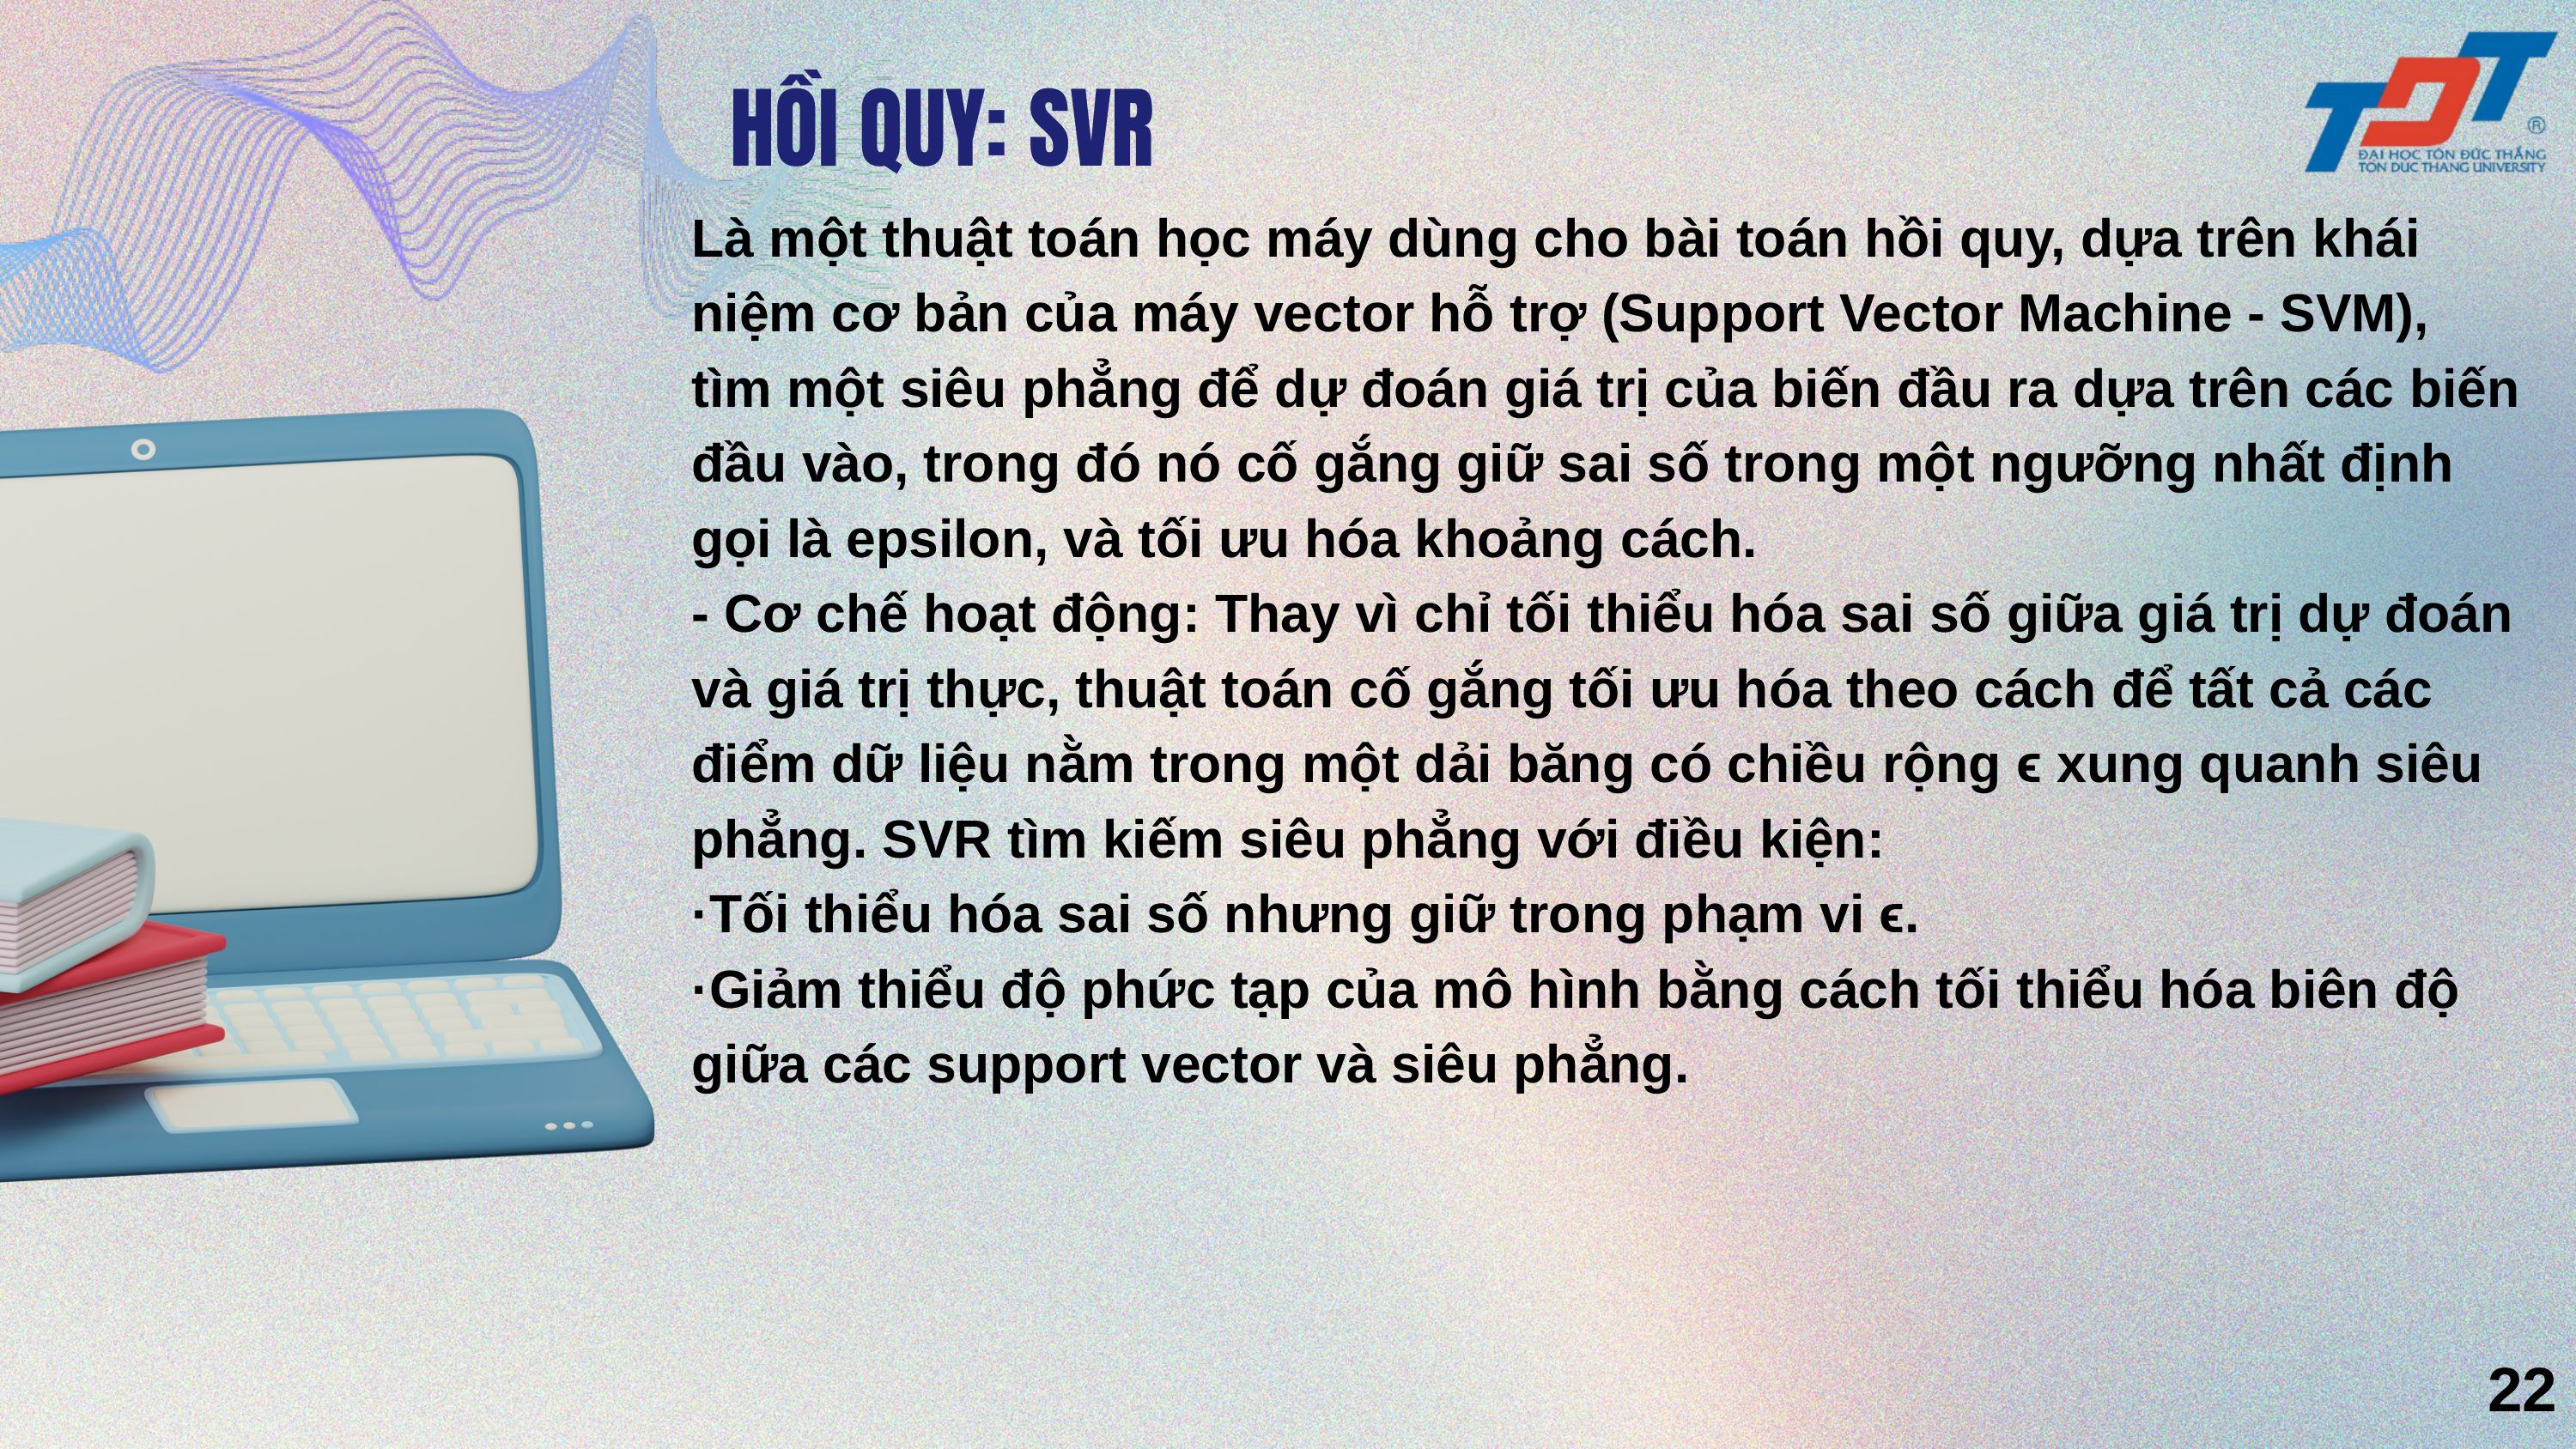

HỒI QUY: SVR
Là một thuật toán học máy dùng cho bài toán hồi quy, dựa trên khái niệm cơ bản của máy vector hỗ trợ (Support Vector Machine - SVM), tìm một siêu phẳng để dự đoán giá trị của biến đầu ra dựa trên các biến đầu vào, trong đó nó cố gắng giữ sai số trong một ngưỡng nhất định gọi là epsilon, và tối ưu hóa khoảng cách.
- Cơ chế hoạt động: Thay vì chỉ tối thiểu hóa sai số giữa giá trị dự đoán và giá trị thực, thuật toán cố gắng tối ưu hóa theo cách để tất cả các điểm dữ liệu nằm trong một dải băng có chiều rộng ϵ xung quanh siêu phẳng. SVR tìm kiếm siêu phẳng với điều kiện:
·Tối thiểu hóa sai số nhưng giữ trong phạm vi ϵ.
·Giảm thiểu độ phức tạp của mô hình bằng cách tối thiểu hóa biên độ giữa các support vector và siêu phẳng.

22